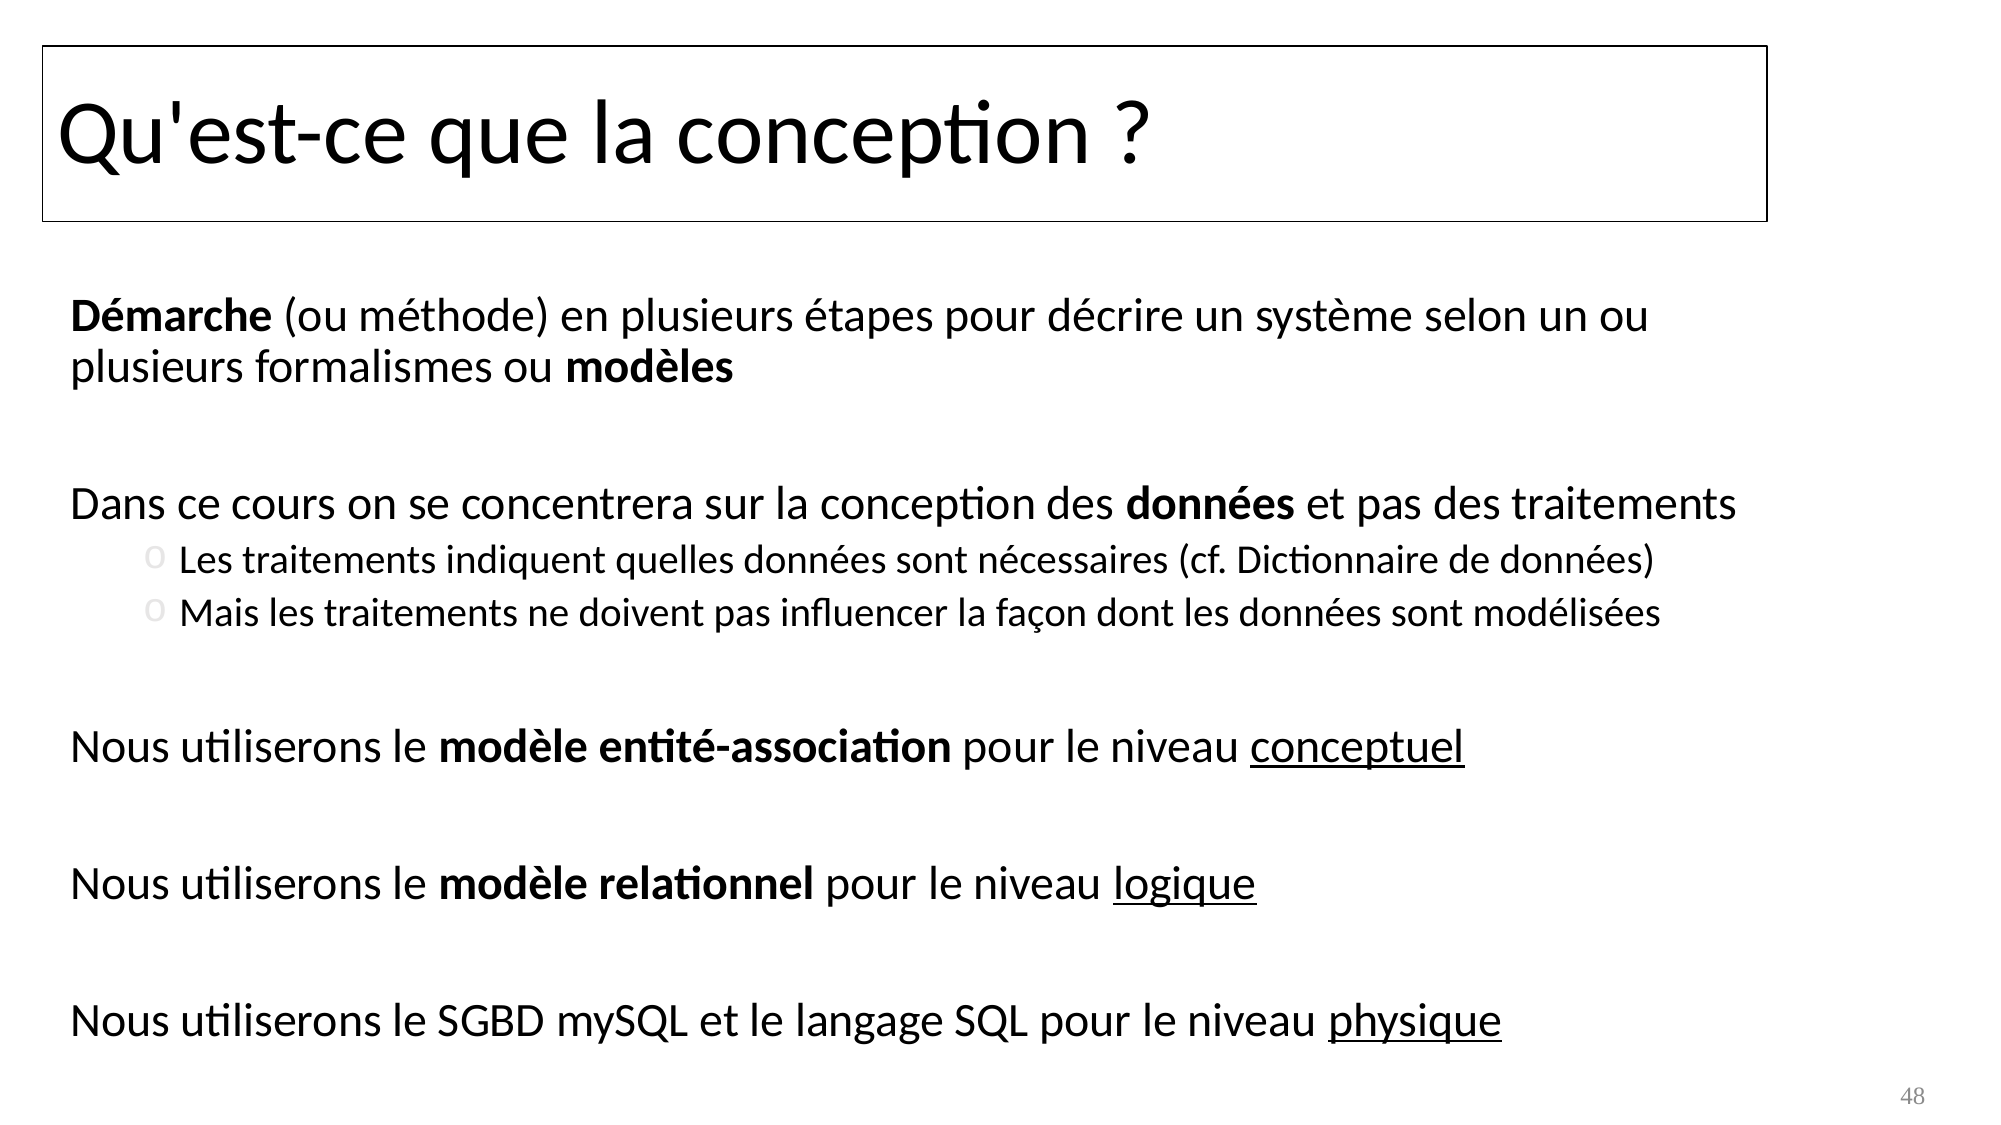

# Qu'est-ce que la conception ?
Démarche (ou méthode) en plusieurs étapes pour décrire un système selon un ou plusieurs formalismes ou modèles

Dans ce cours on se concentrera sur la conception des données et pas des traitements
	Les traitements indiquent quelles données sont nécessaires (cf. Dictionnaire de données)
	Mais les traitements ne doivent pas influencer la façon dont les données sont modélisées

Nous utiliserons le modèle entité-association pour le niveau conceptuel

Nous utiliserons le modèle relationnel pour le niveau logique

Nous utiliserons le SGBD mySQL et le langage SQL pour le niveau physique

48